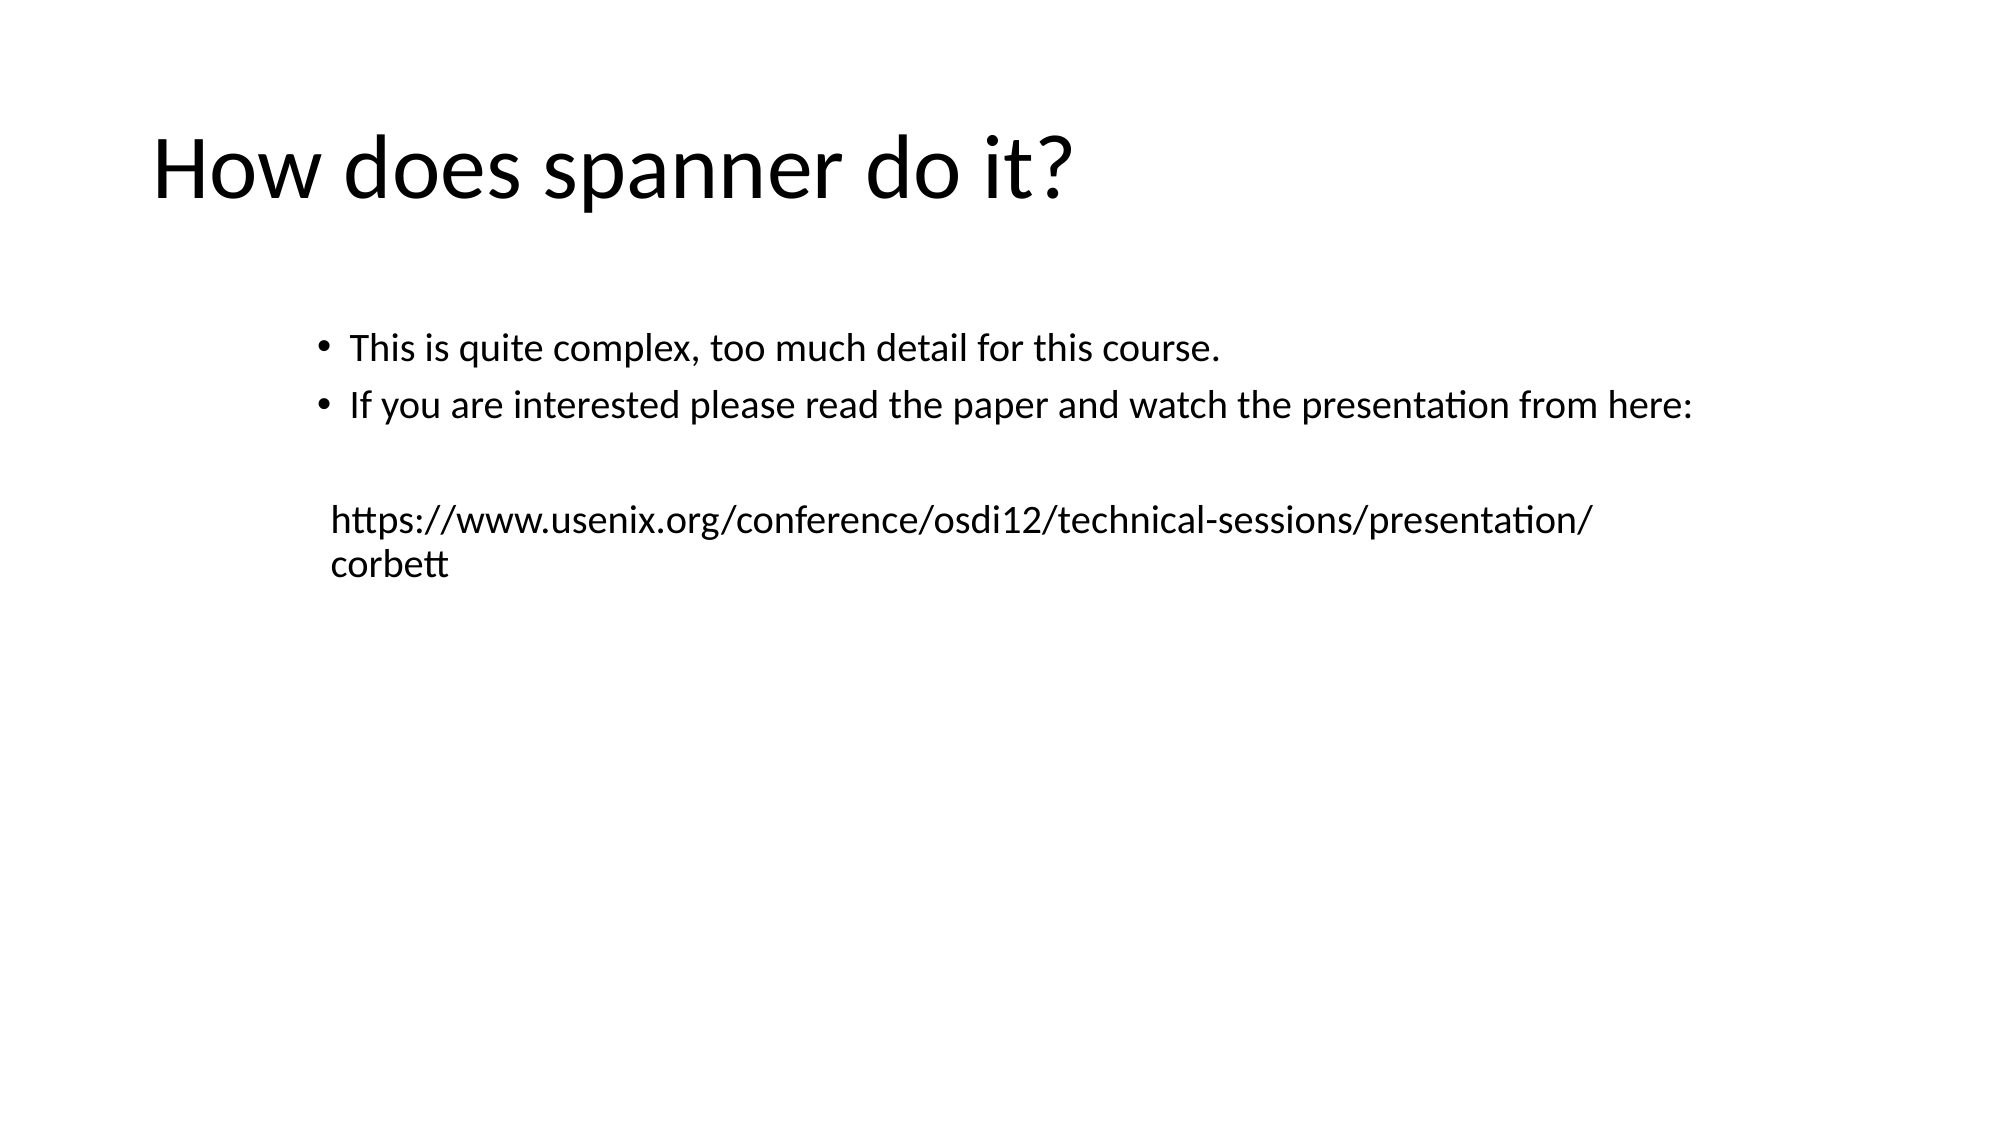

# How does spanner do it?
This is quite complex, too much detail for this course.
If you are interested please read the paper and watch the presentation from here:

https://www.usenix.org/conference/osdi12/technical-sessions/presentation/corbett